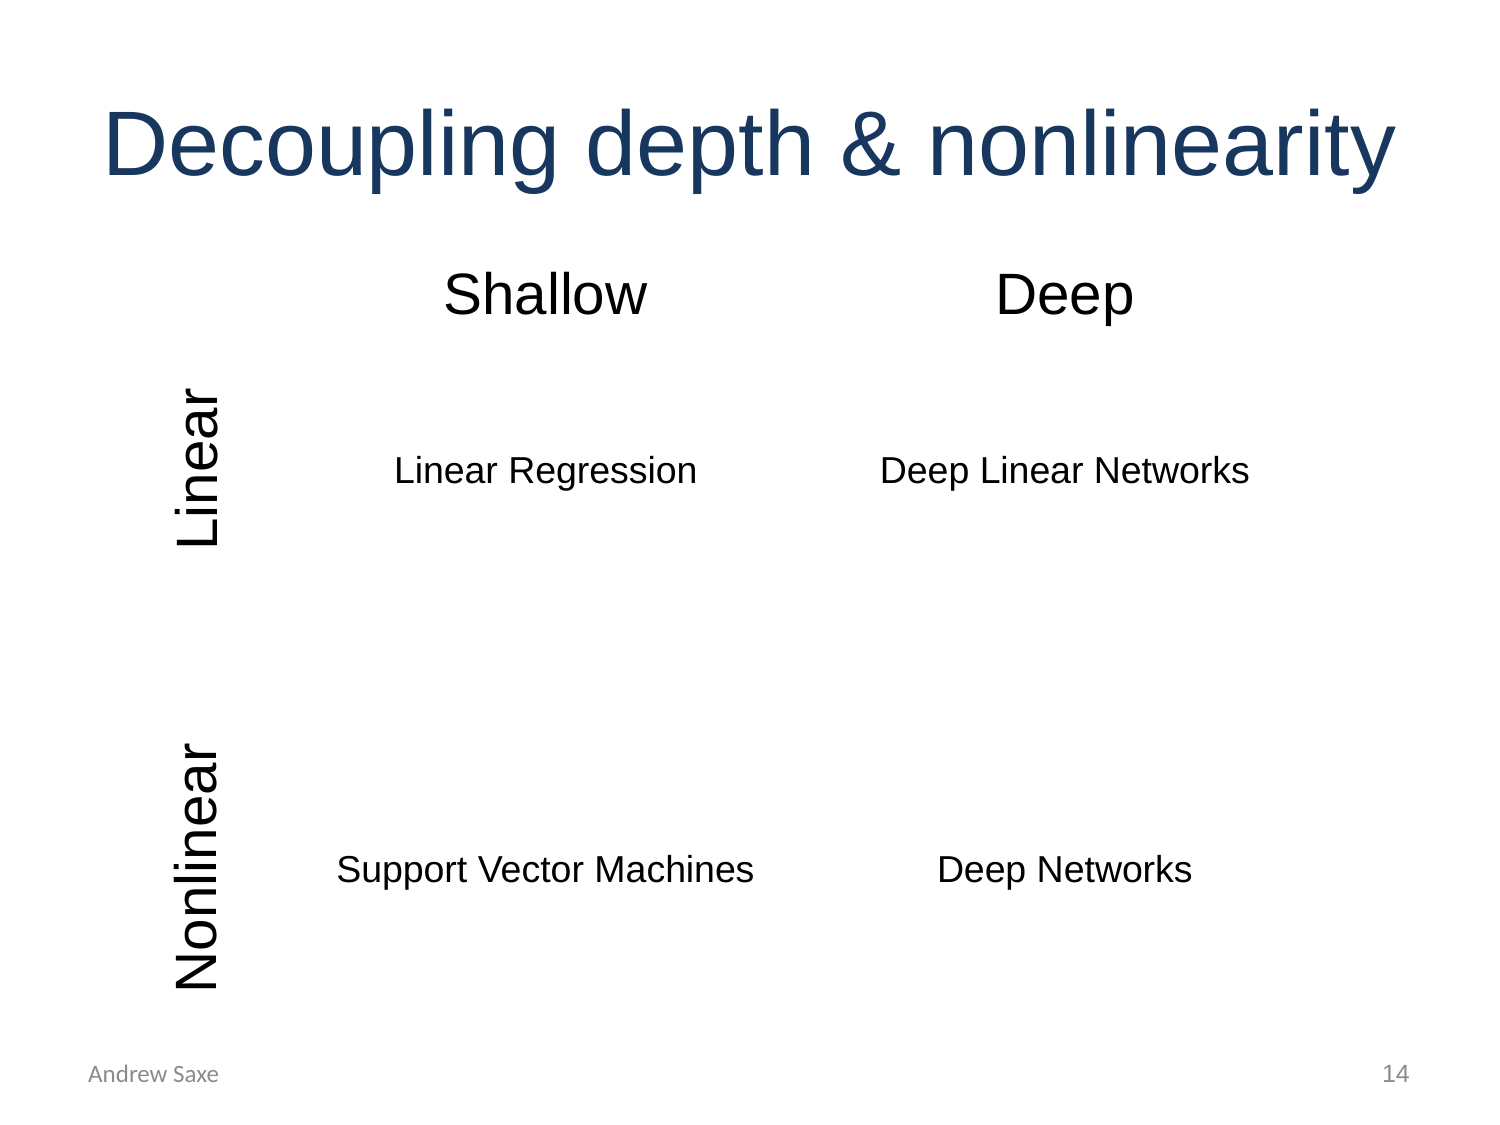

# Decoupling depth & nonlinearity
Shallow
Deep
Linear
Linear Regression
Deep Linear Networks
Nonlinear
Support Vector Machines
Deep Networks
Andrew Saxe
14